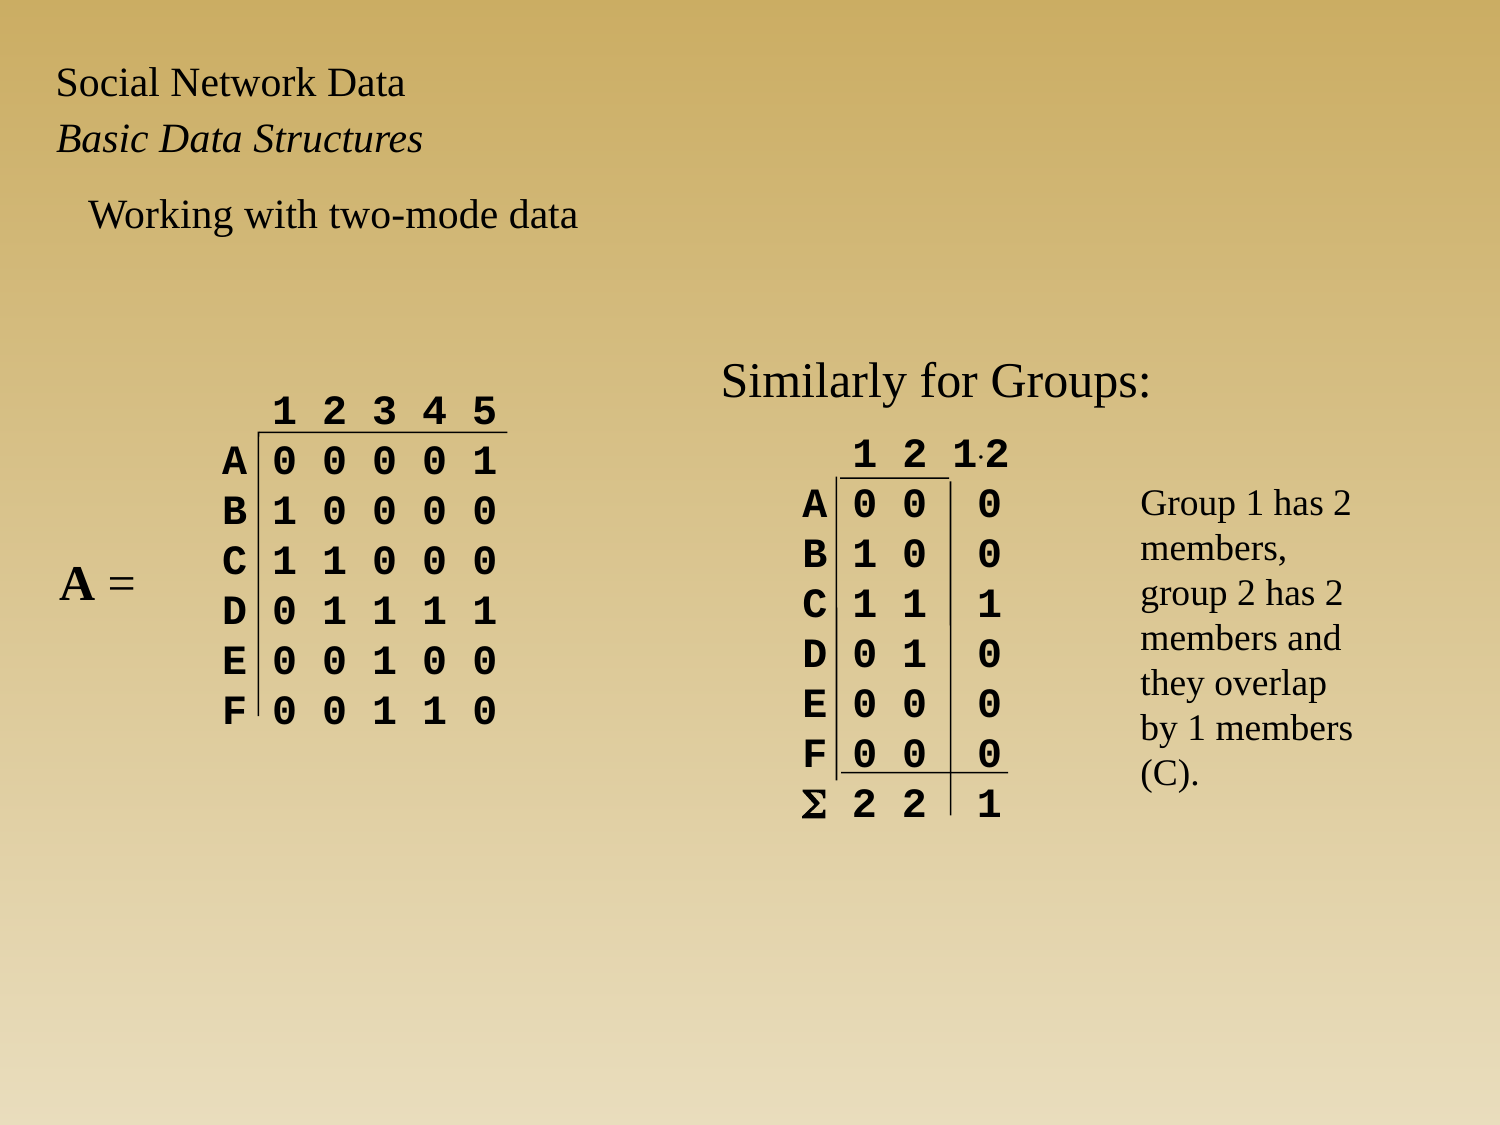

Social Network Data
Basic Data Structures
Working with two-mode data
Similarly for Groups:
  1 2 3 4 5
A 0 0 0 0 1
B 1 0 0 0 0
C 1 1 0 0 0
D 0 1 1 1 1
E 0 0 1 0 0
F 0 0 1 1 0

A =

  1 2 1•2
A 0 0  0
B 1 0  0
C 1 1  1
D 0 1  0
E 0 0  0
F 0 0  0
Σ 2 2  1

Group 1 has 2 members, group 2 has 2 members and they overlap by 1 members (C).